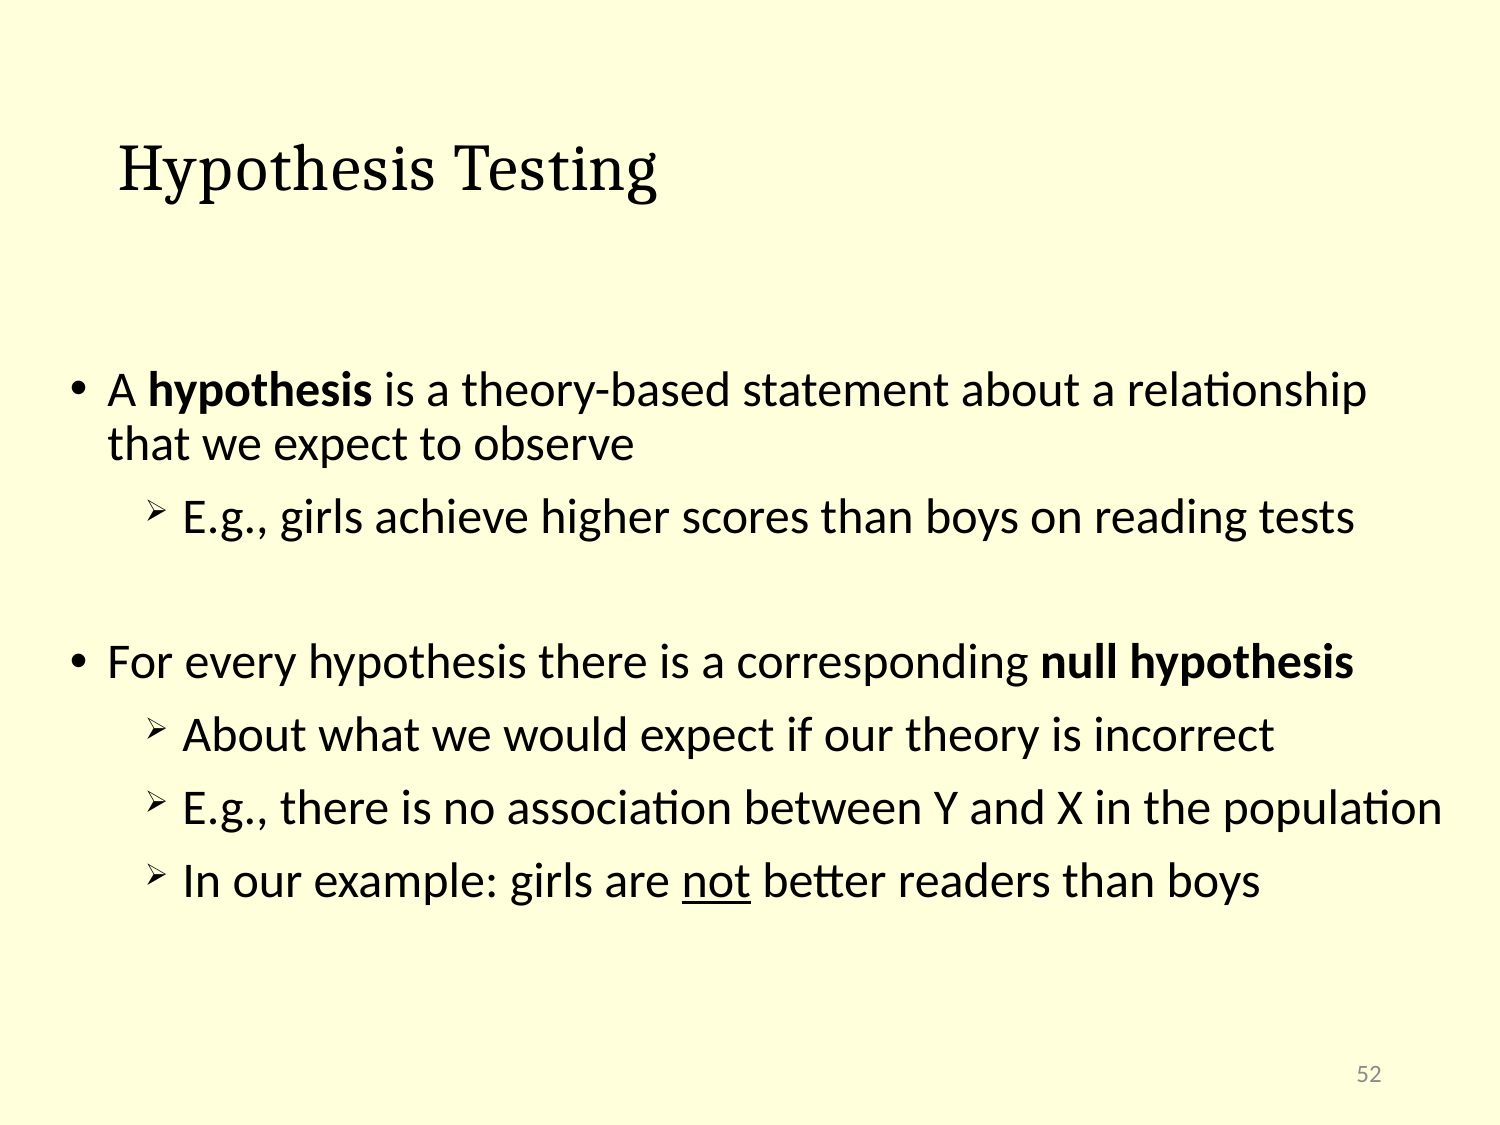

# Hypothesis Testing

A hypothesis is a theory-based statement about a relationship that we expect to observe
E.g., girls achieve higher scores than boys on reading tests

For every hypothesis there is a corresponding null hypothesis
About what we would expect if our theory is incorrect
E.g., there is no association between Y and X in the population
In our example: girls are not better readers than boys
52